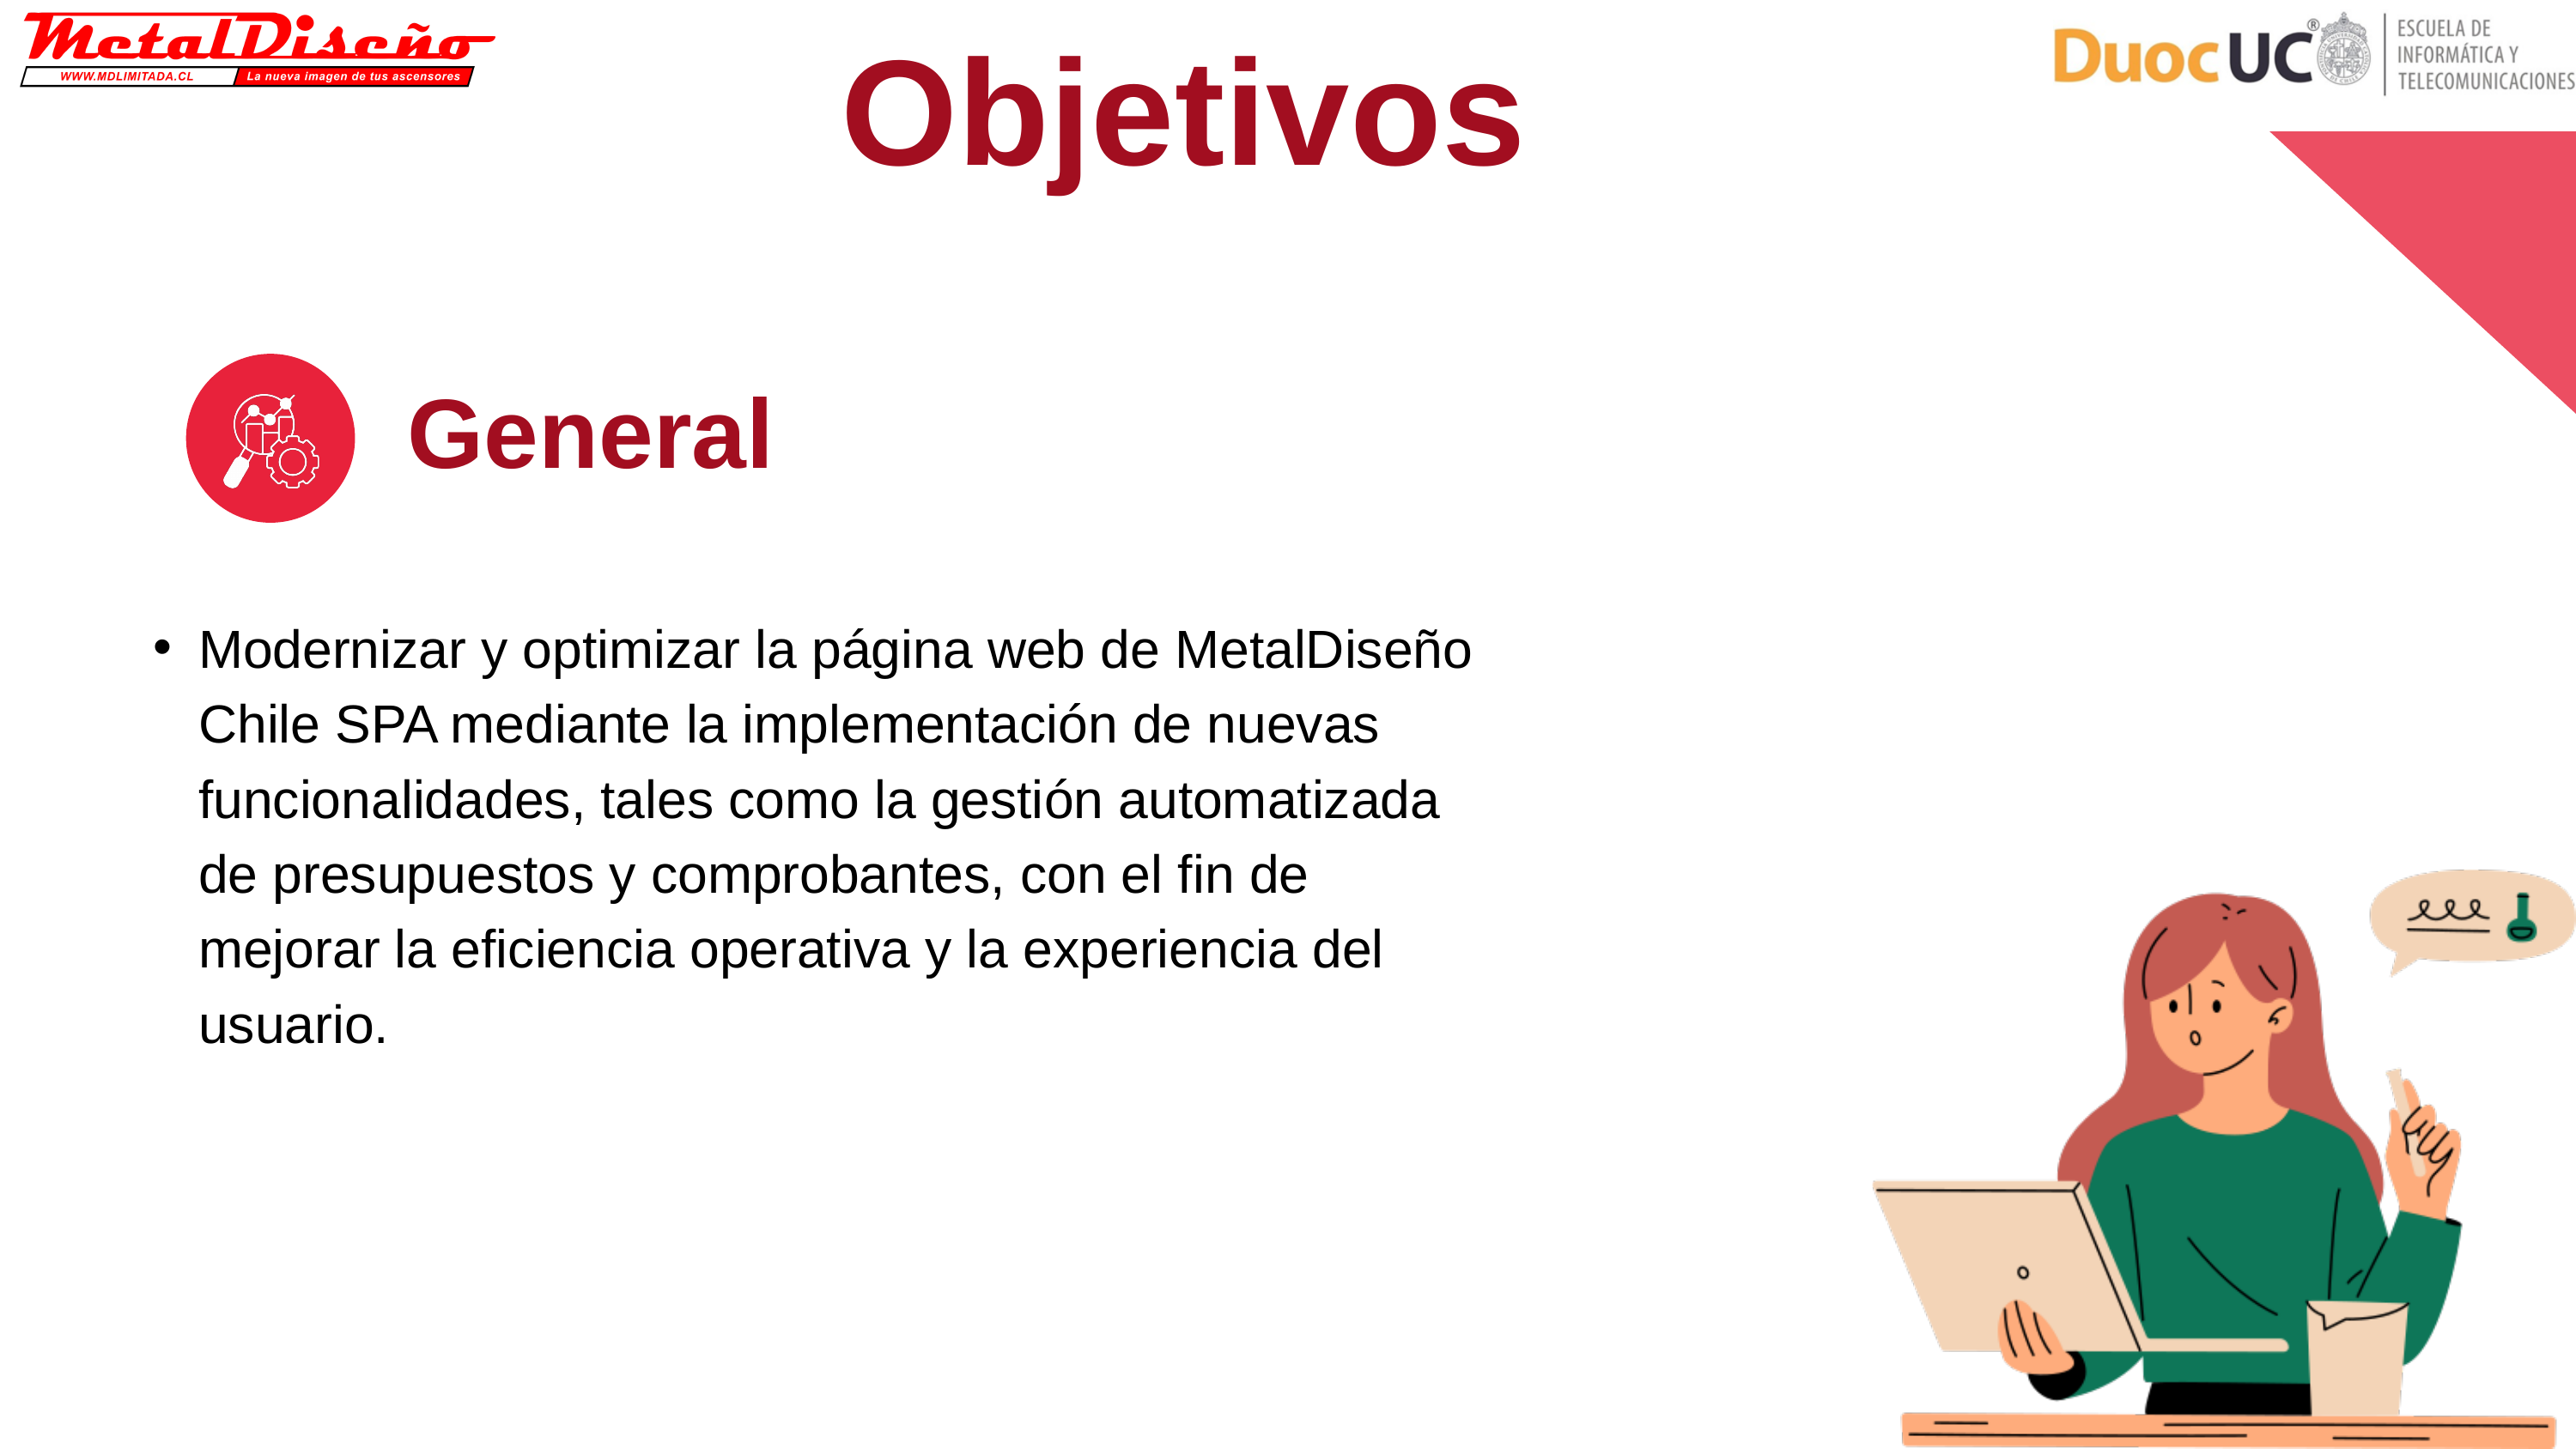

Objetivos

General

Modernizar y optimizar la página web de MetalDiseño Chile SPA mediante la implementación de nuevas funcionalidades, tales como la gestión automatizada de presupuestos y comprobantes, con el fin de mejorar la eficiencia operativa y la experiencia del usuario.